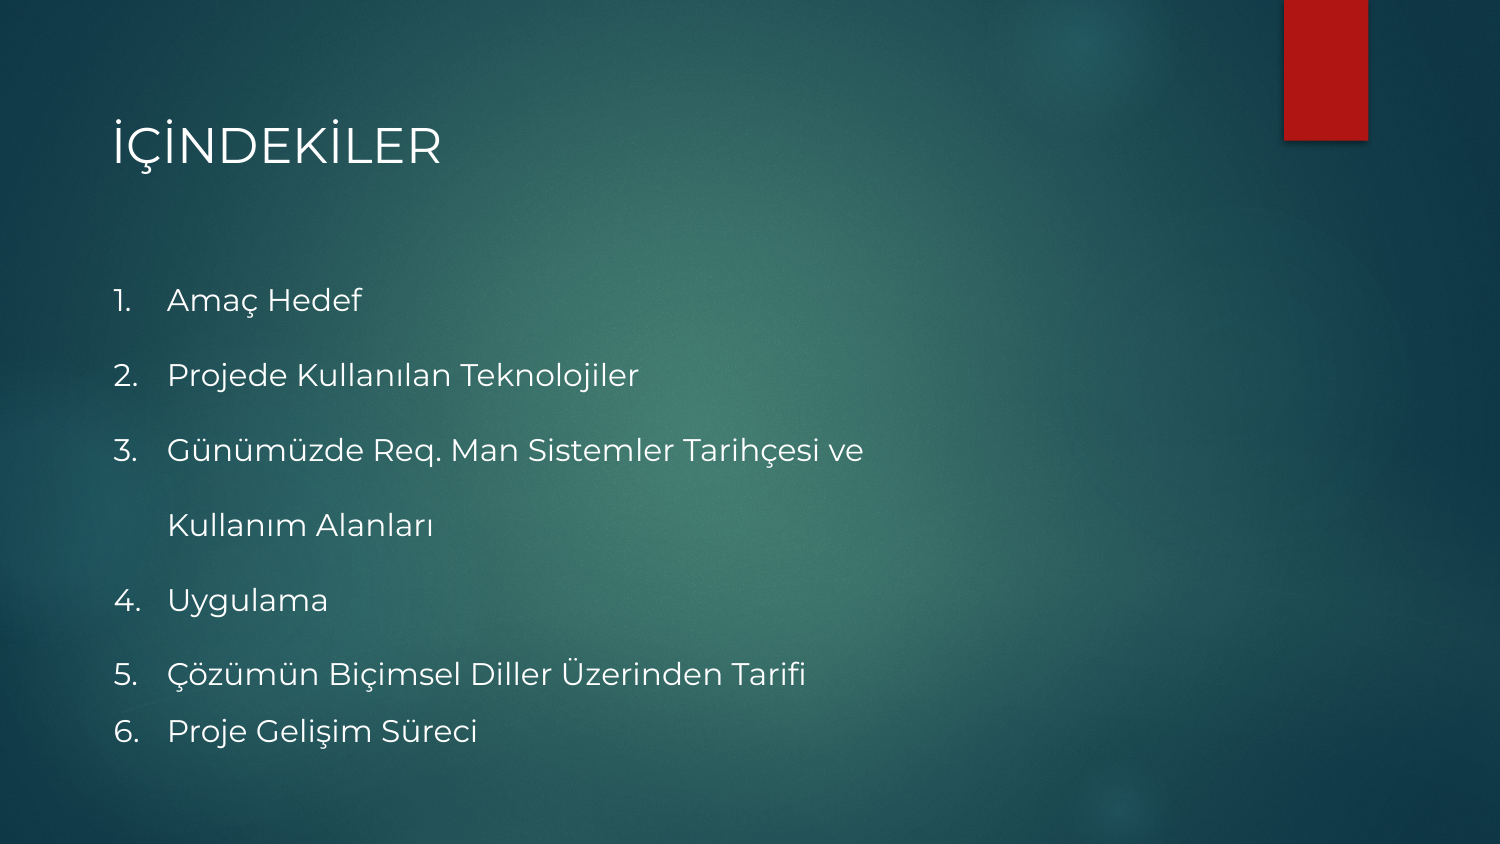

İÇİNDEKİLER
Amaç Hedef
Projede Kullanılan Teknolojiler
Günümüzde Req. Man Sistemler Tarihçesi ve Kullanım Alanları
Uygulama
Çözümün Biçimsel Diller Üzerinden Tarifi
Proje Gelişim Süreci